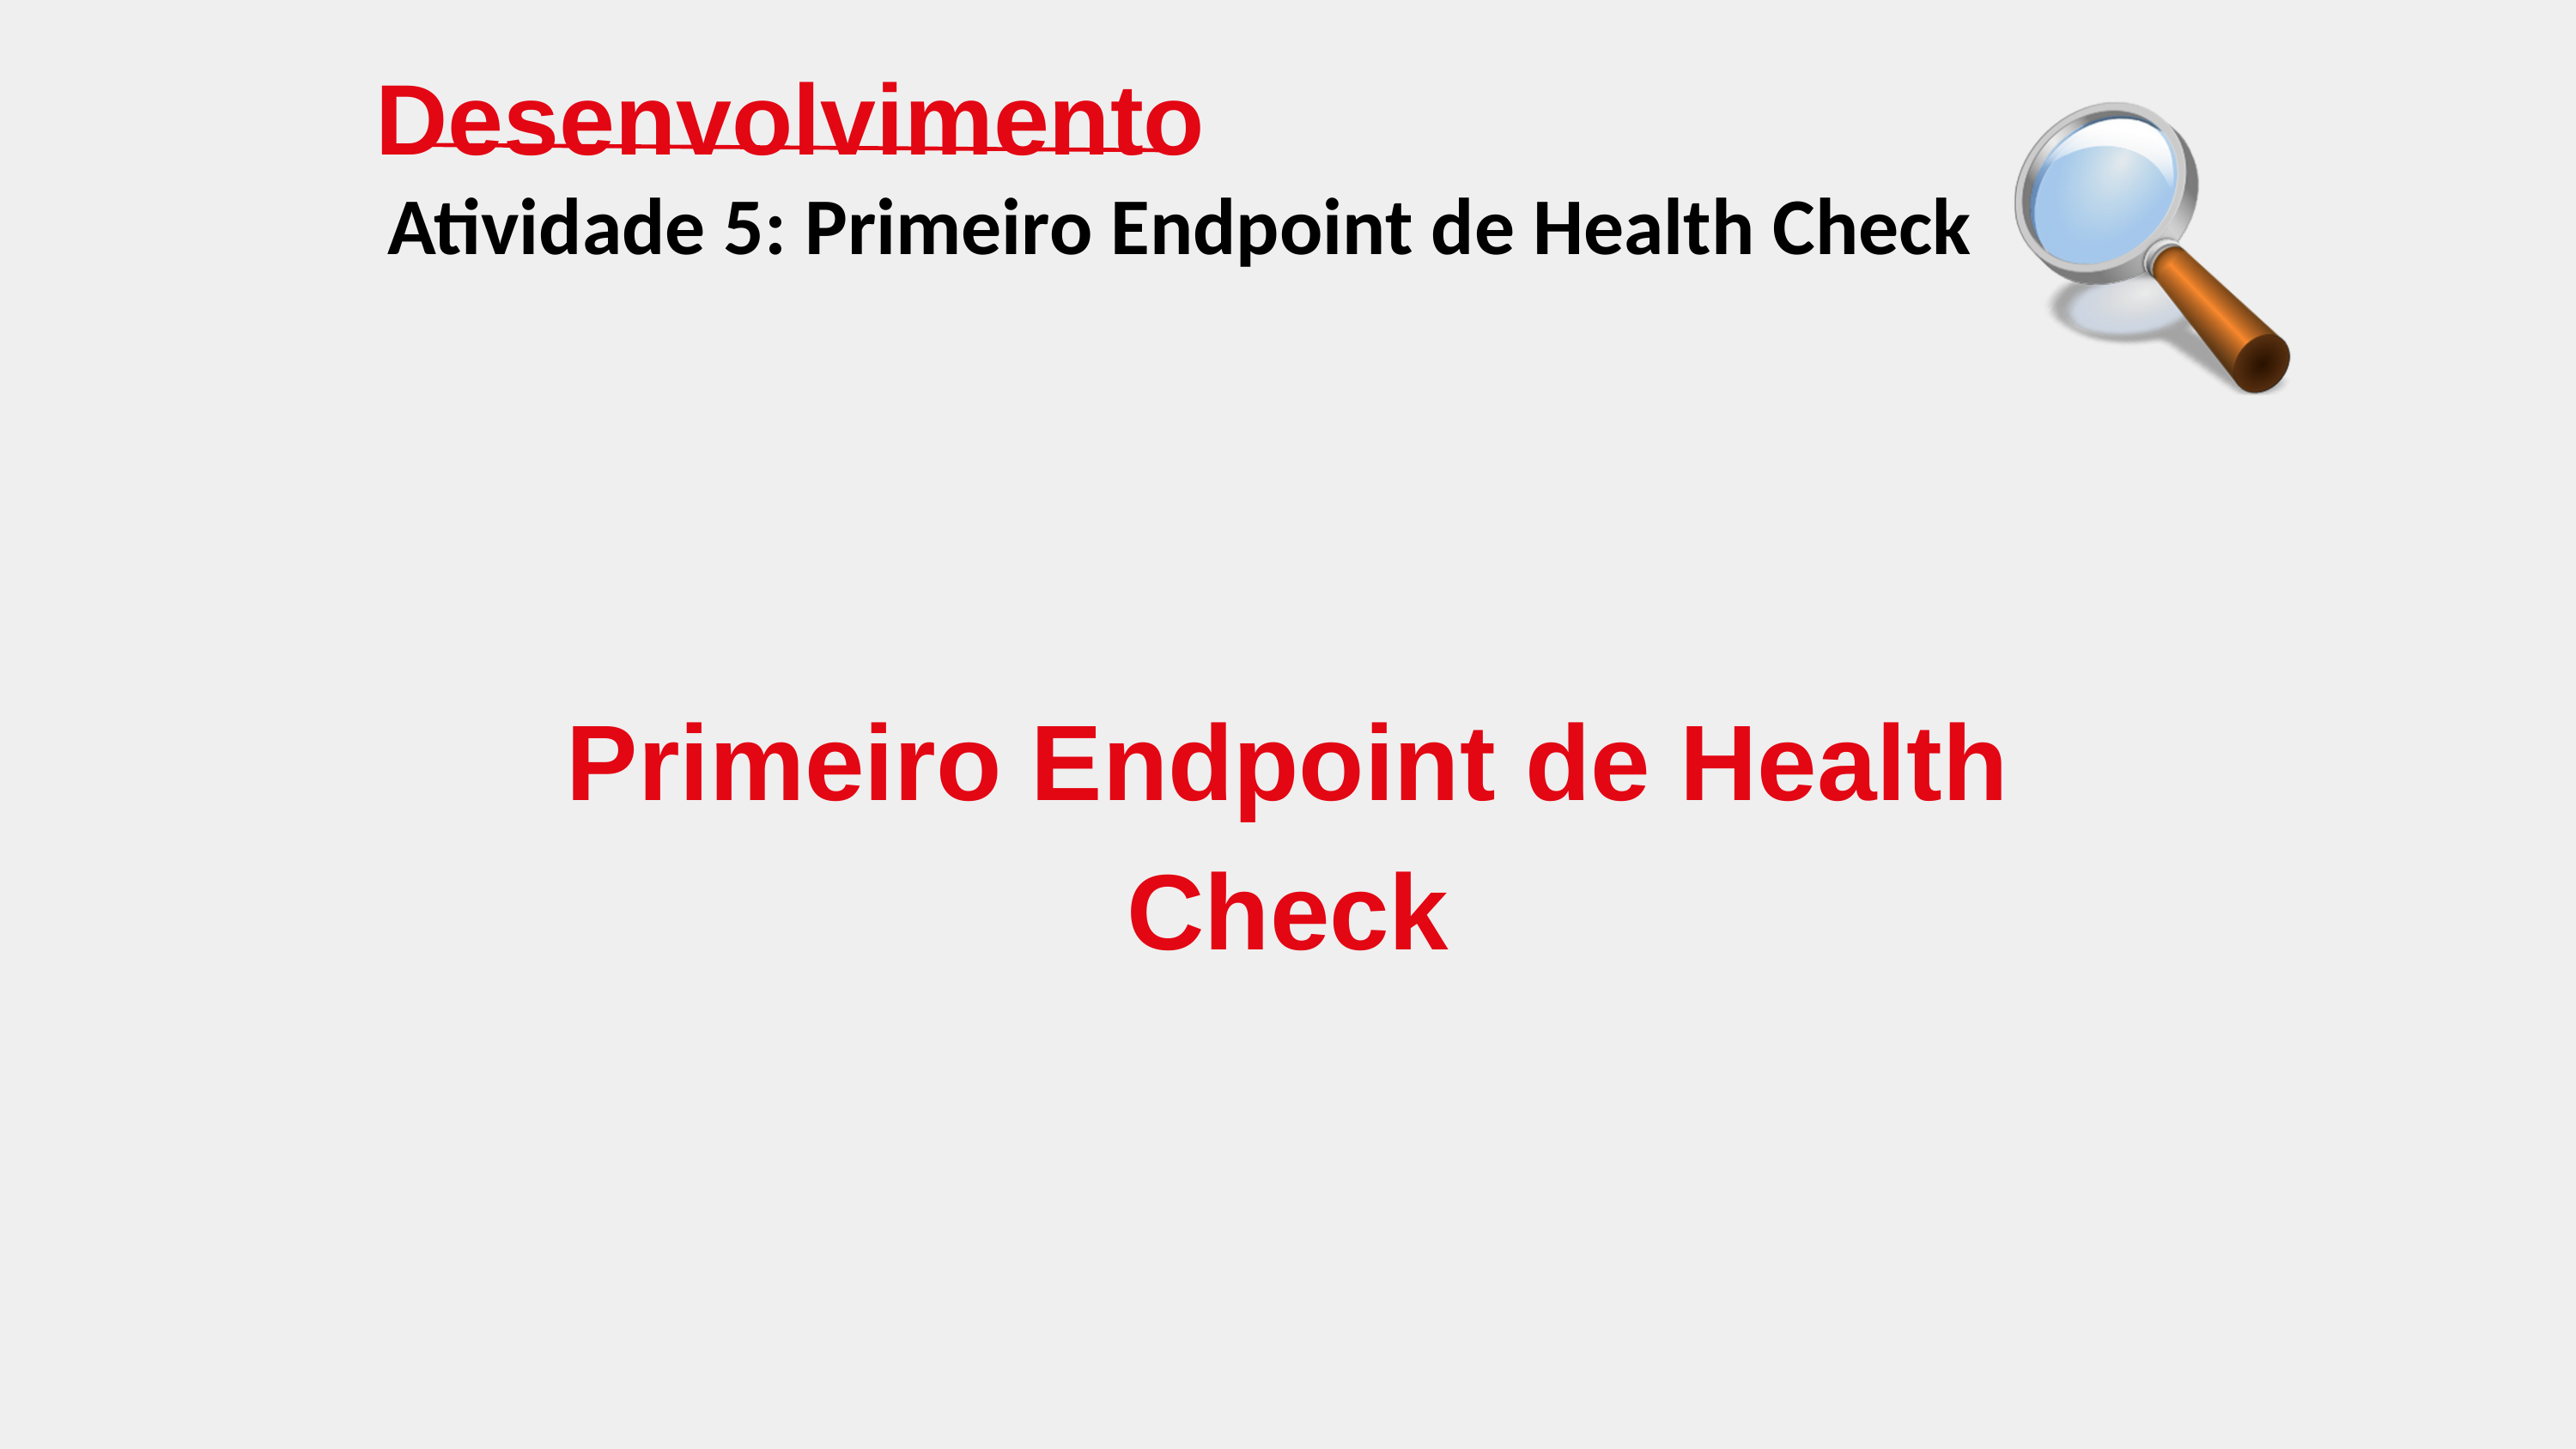

Desenvolvimento

Atividade 5: Primeiro Endpoint de Health Check
Primeiro Endpoint de Health Check